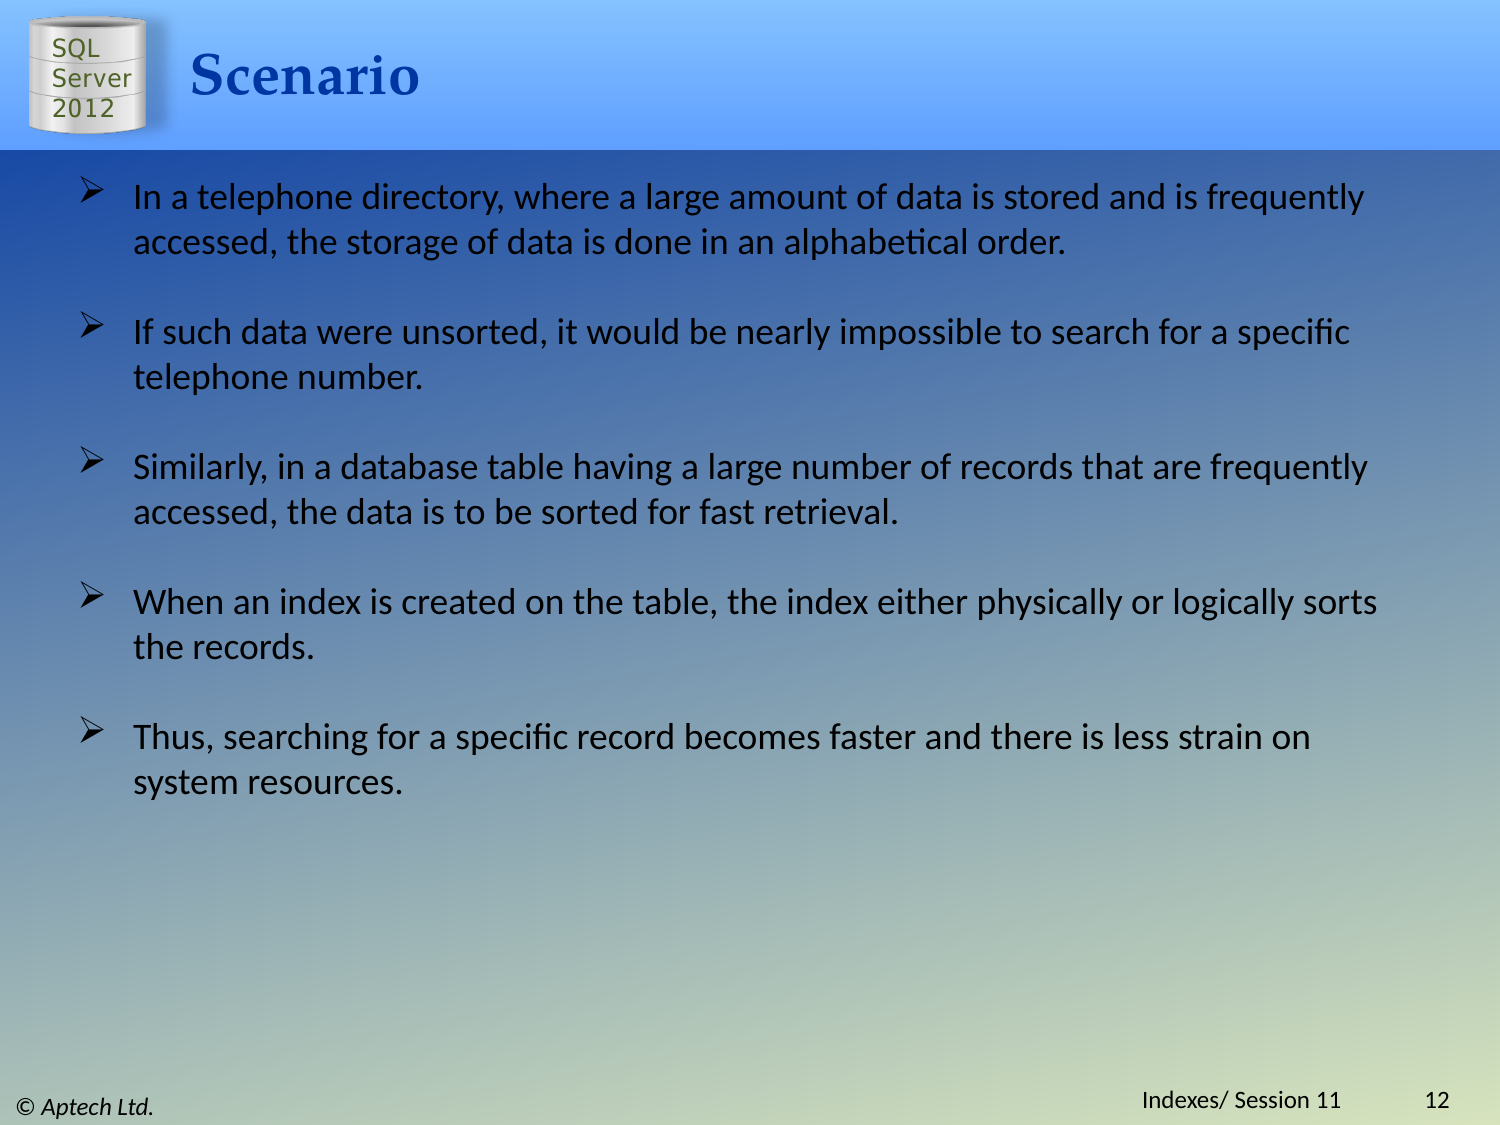

# Scenario
In a telephone directory, where a large amount of data is stored and is frequently accessed, the storage of data is done in an alphabetical order.

If such data were unsorted, it would be nearly impossible to search for a specific telephone number.

Similarly, in a database table having a large number of records that are frequently accessed, the data is to be sorted for fast retrieval.

When an index is created on the table, the index either physically or logically sorts the records.

Thus, searching for a specific record becomes faster and there is less strain on system resources.
Indexes/ Session 11
12